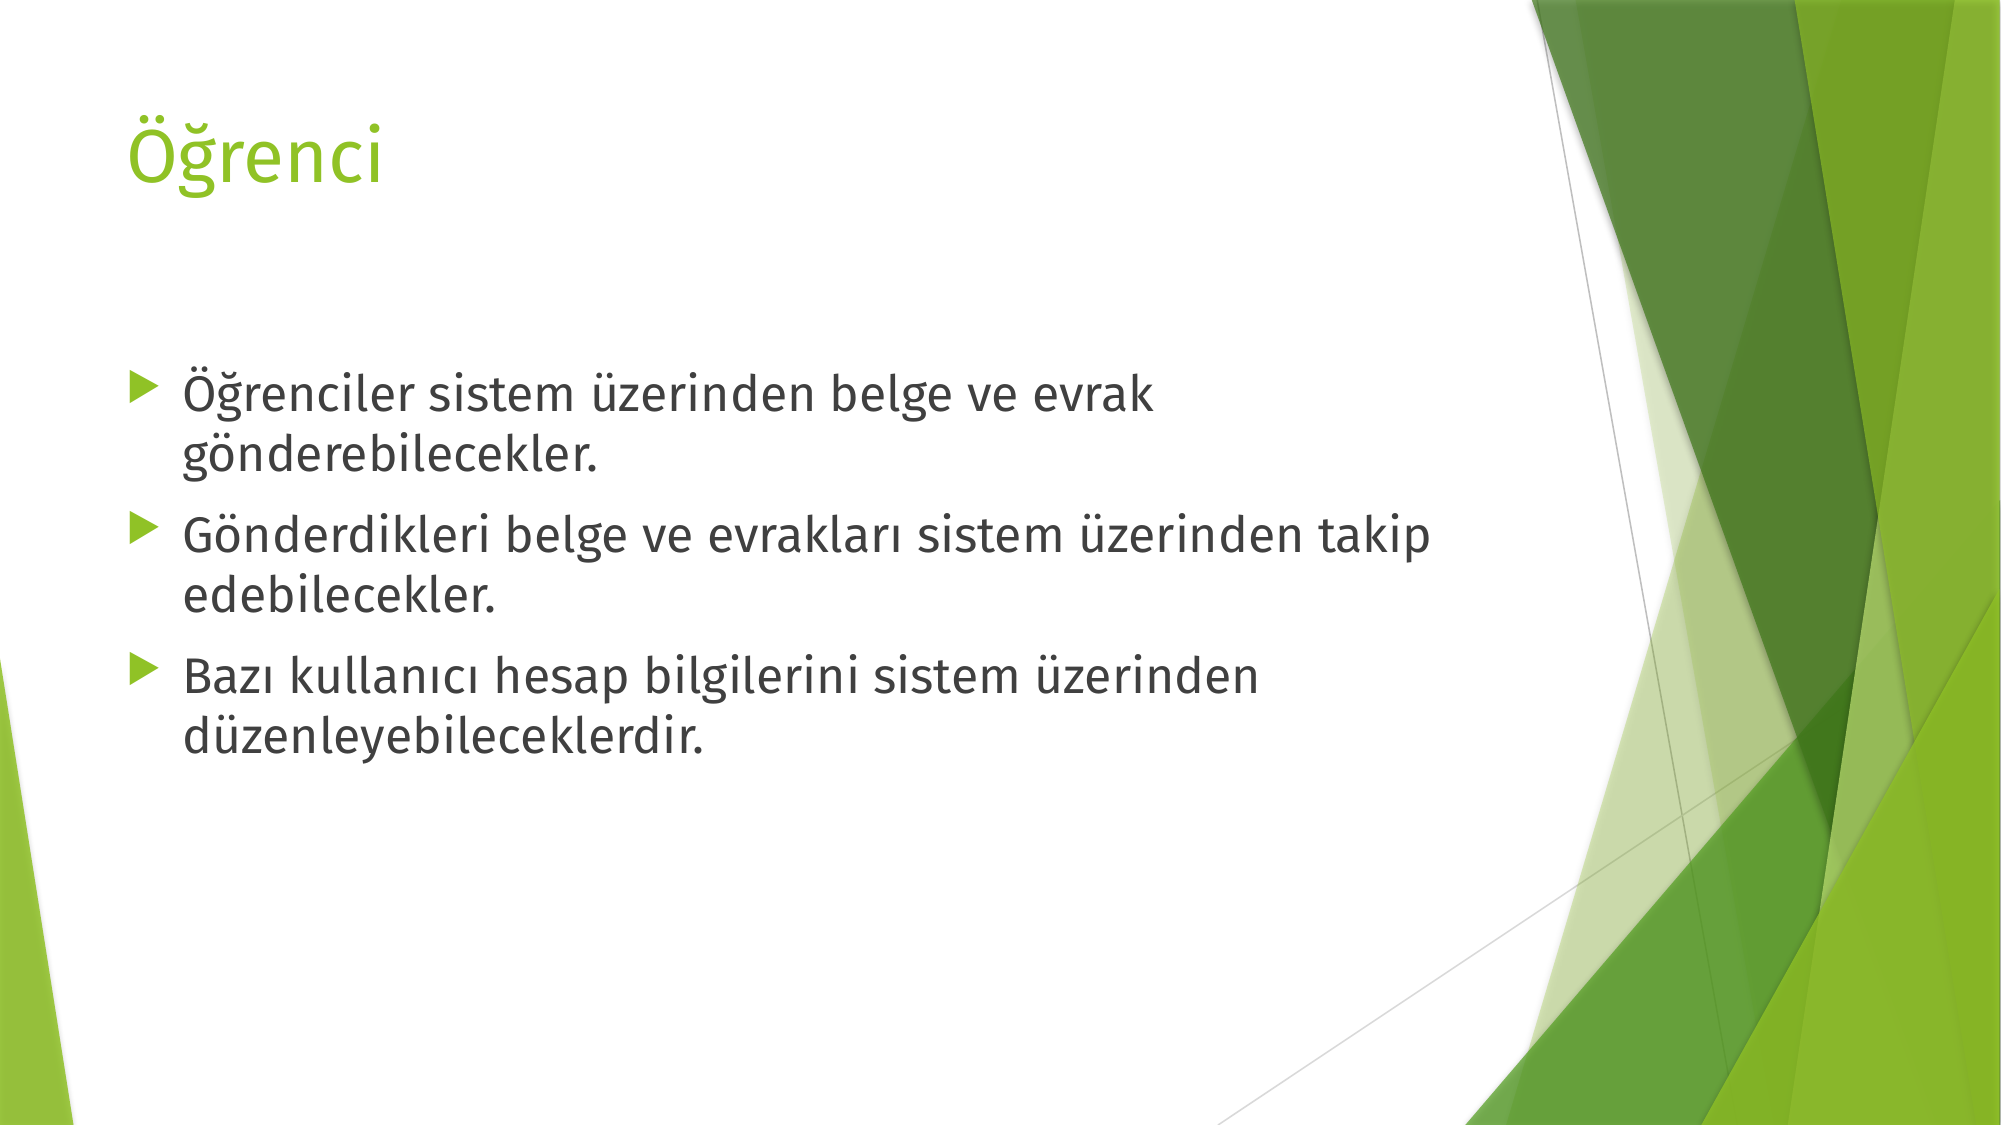

# Öğrenci
Öğrenciler sistem üzerinden belge ve evrak gönderebilecekler.
Gönderdikleri belge ve evrakları sistem üzerinden takip edebilecekler.
Bazı kullanıcı hesap bilgilerini sistem üzerinden düzenleyebileceklerdir.